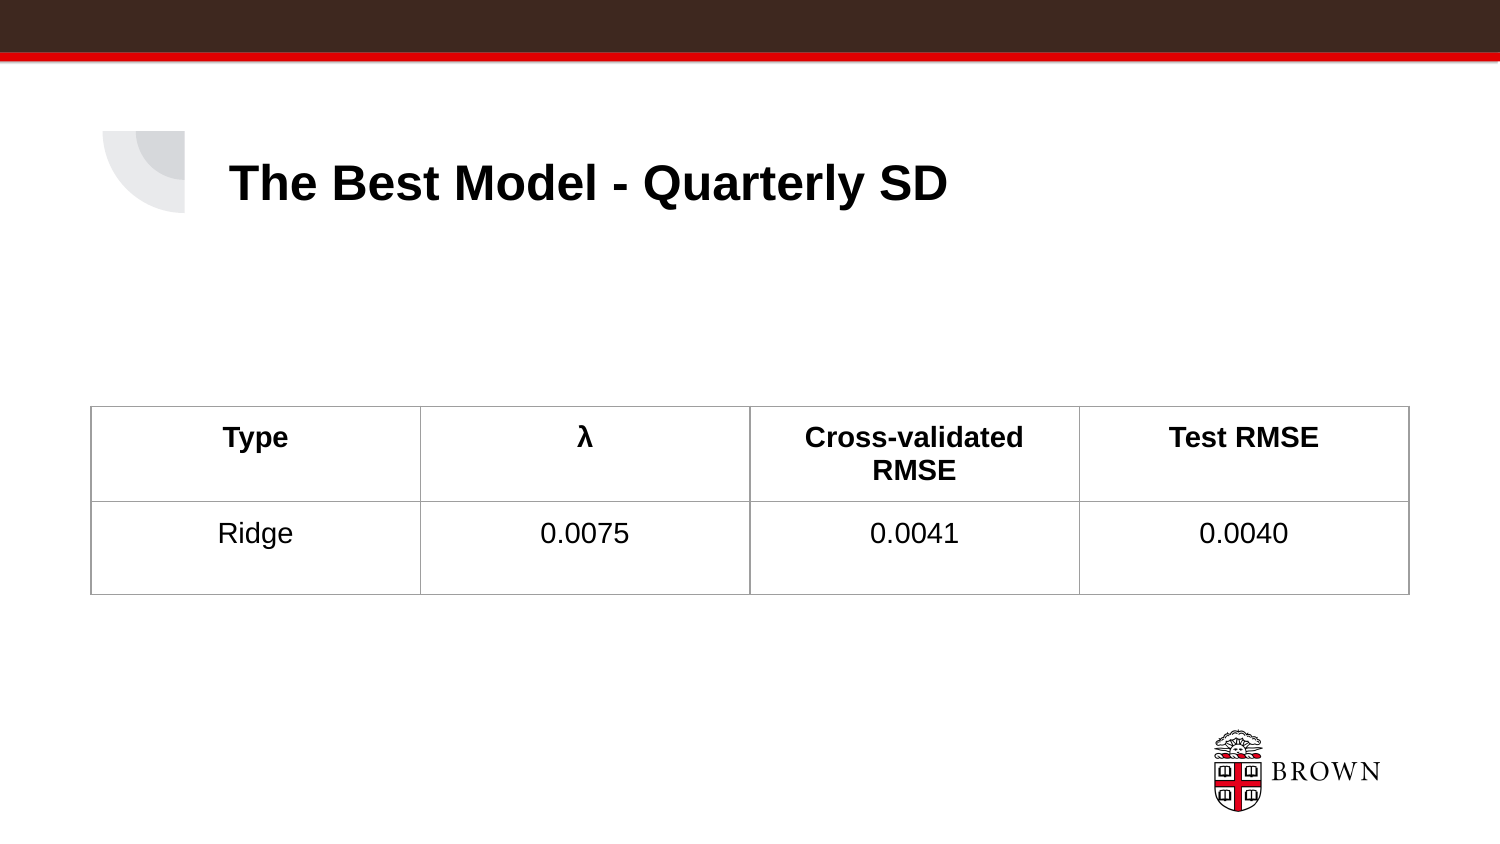

# The Best Model - Quarterly SD
| Type | λ | Cross-validated RMSE | Test RMSE |
| --- | --- | --- | --- |
| Ridge | 0.0075 | 0.0041 | 0.0040 |